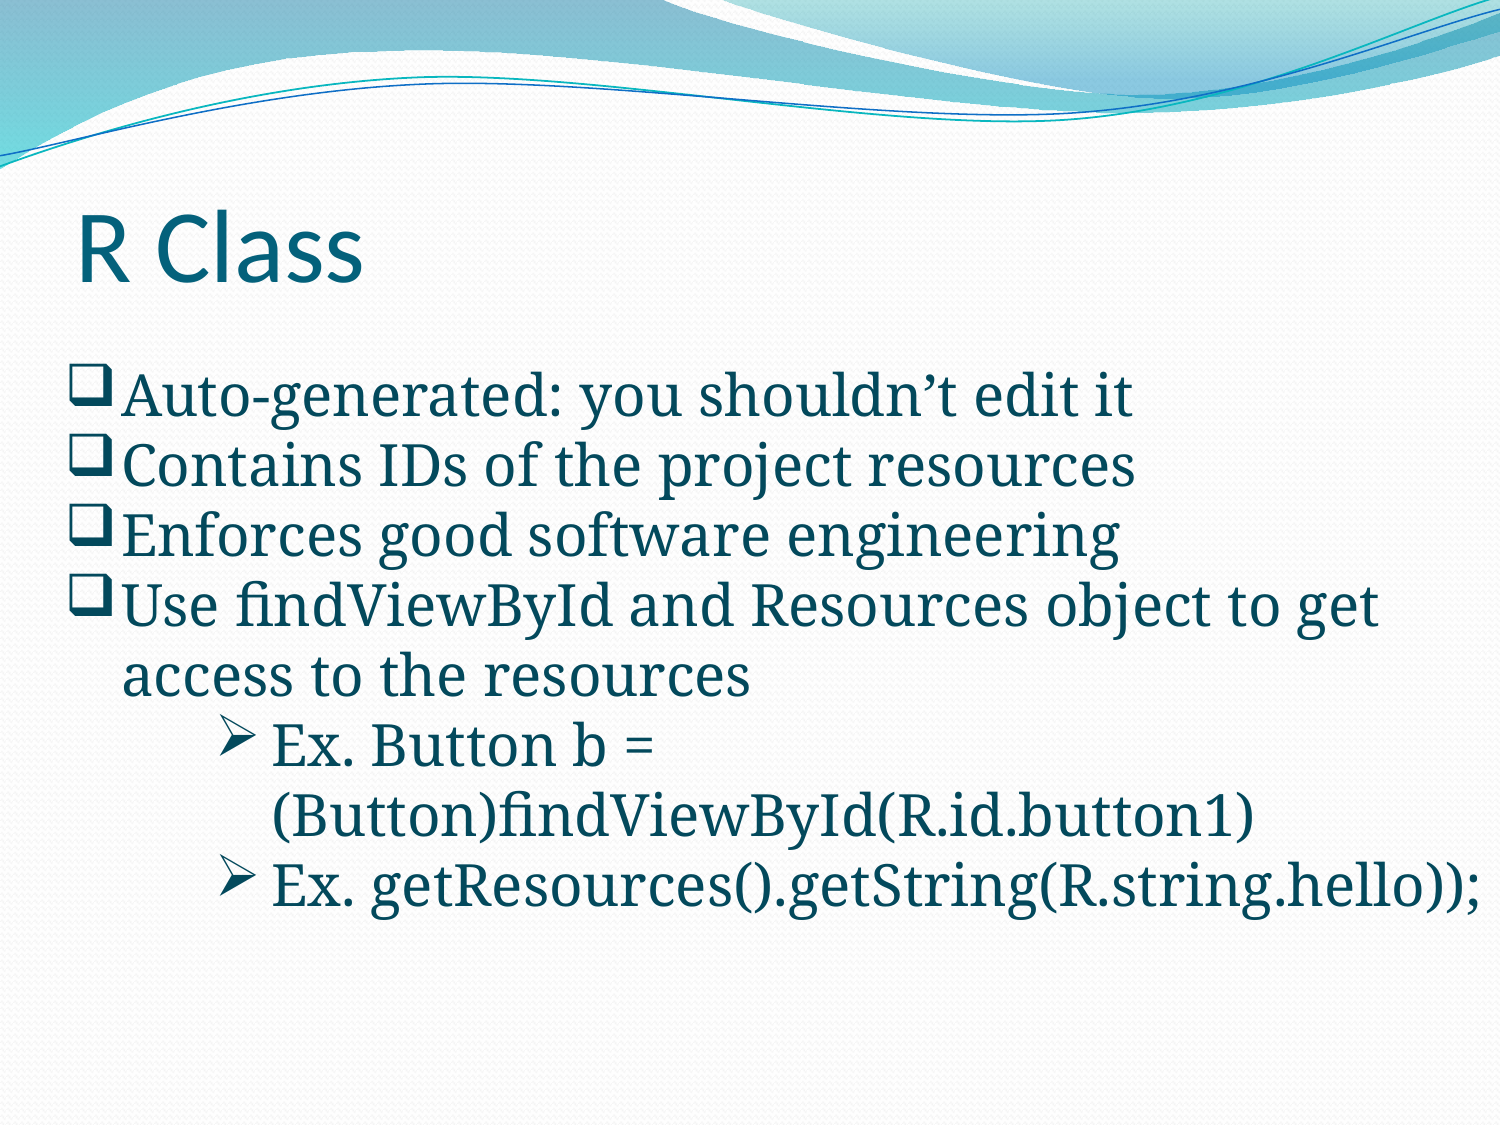

# R Class
Auto-generated: you shouldn’t edit it
Contains IDs of the project resources
Enforces good software engineering
Use findViewById and Resources object to get access to the resources
Ex. Button b = (Button)findViewById(R.id.button1)
Ex. getResources().getString(R.string.hello));